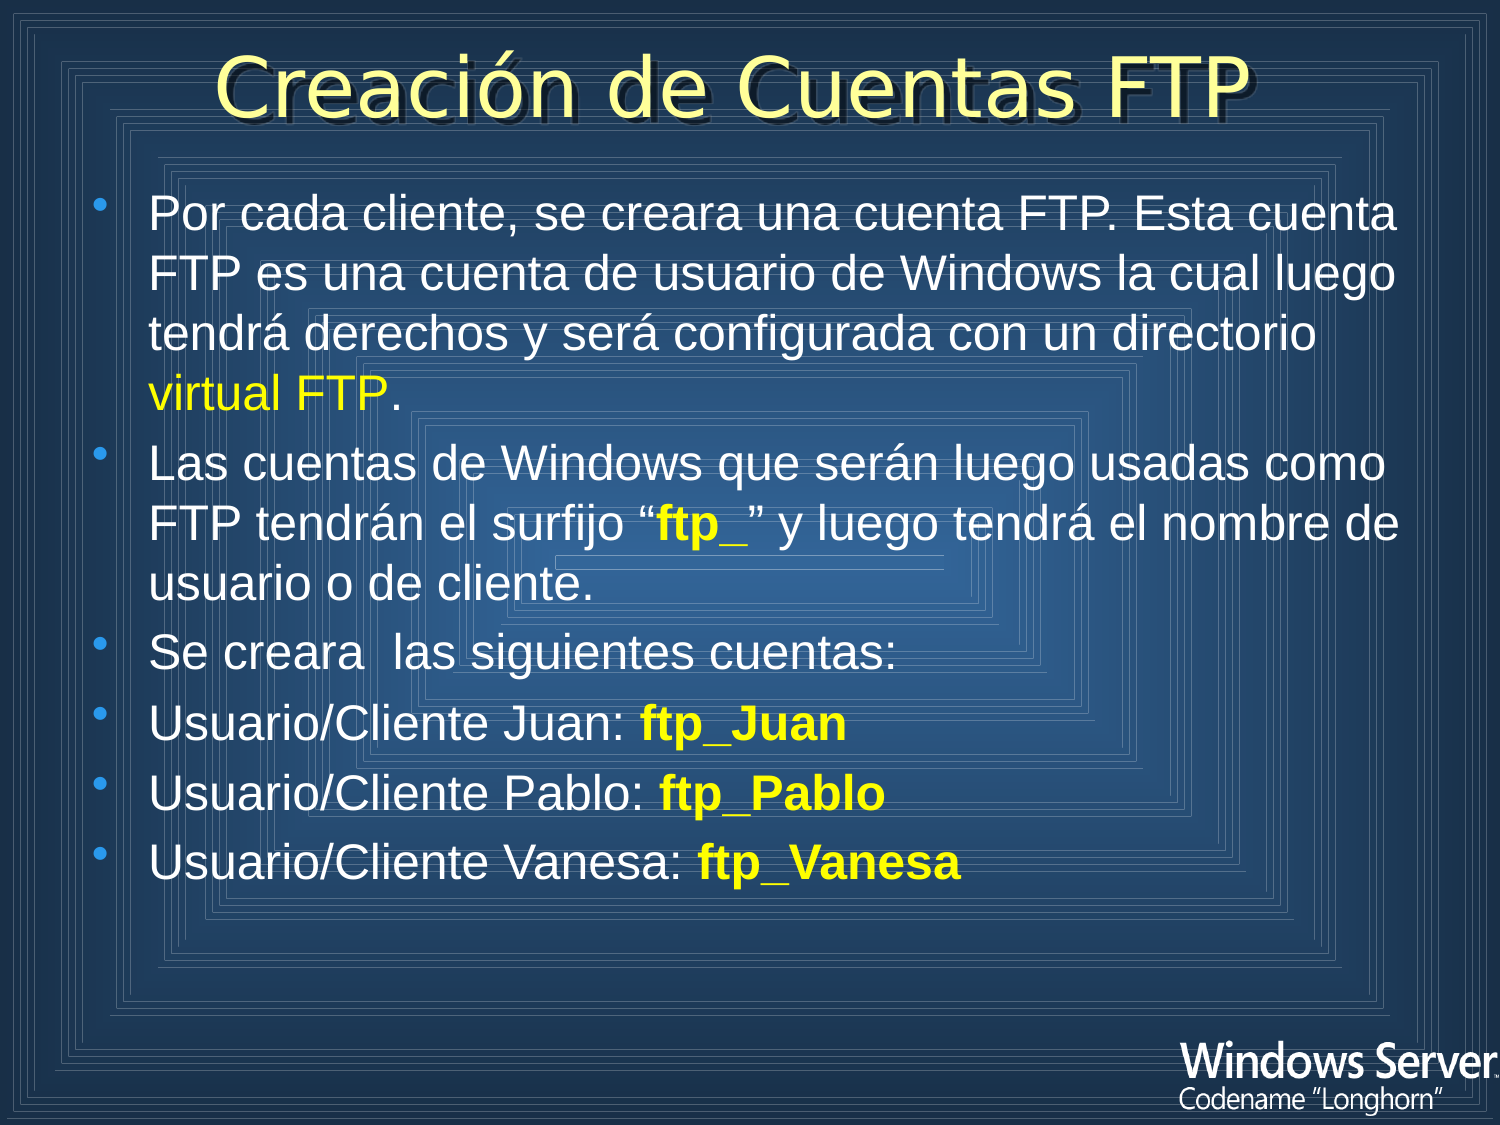

Creación de Cuentas FTP
Por cada cliente, se creara una cuenta FTP. Esta cuenta FTP es una cuenta de usuario de Windows la cual luego tendrá derechos y será configurada con un directorio virtual FTP.
Las cuentas de Windows que serán luego usadas como FTP tendrán el surfijo “ftp_” y luego tendrá el nombre de usuario o de cliente.
Se creara  las siguientes cuentas:
Usuario/Cliente Juan: ftp_Juan
Usuario/Cliente Pablo: ftp_Pablo
Usuario/Cliente Vanesa: ftp_Vanesa